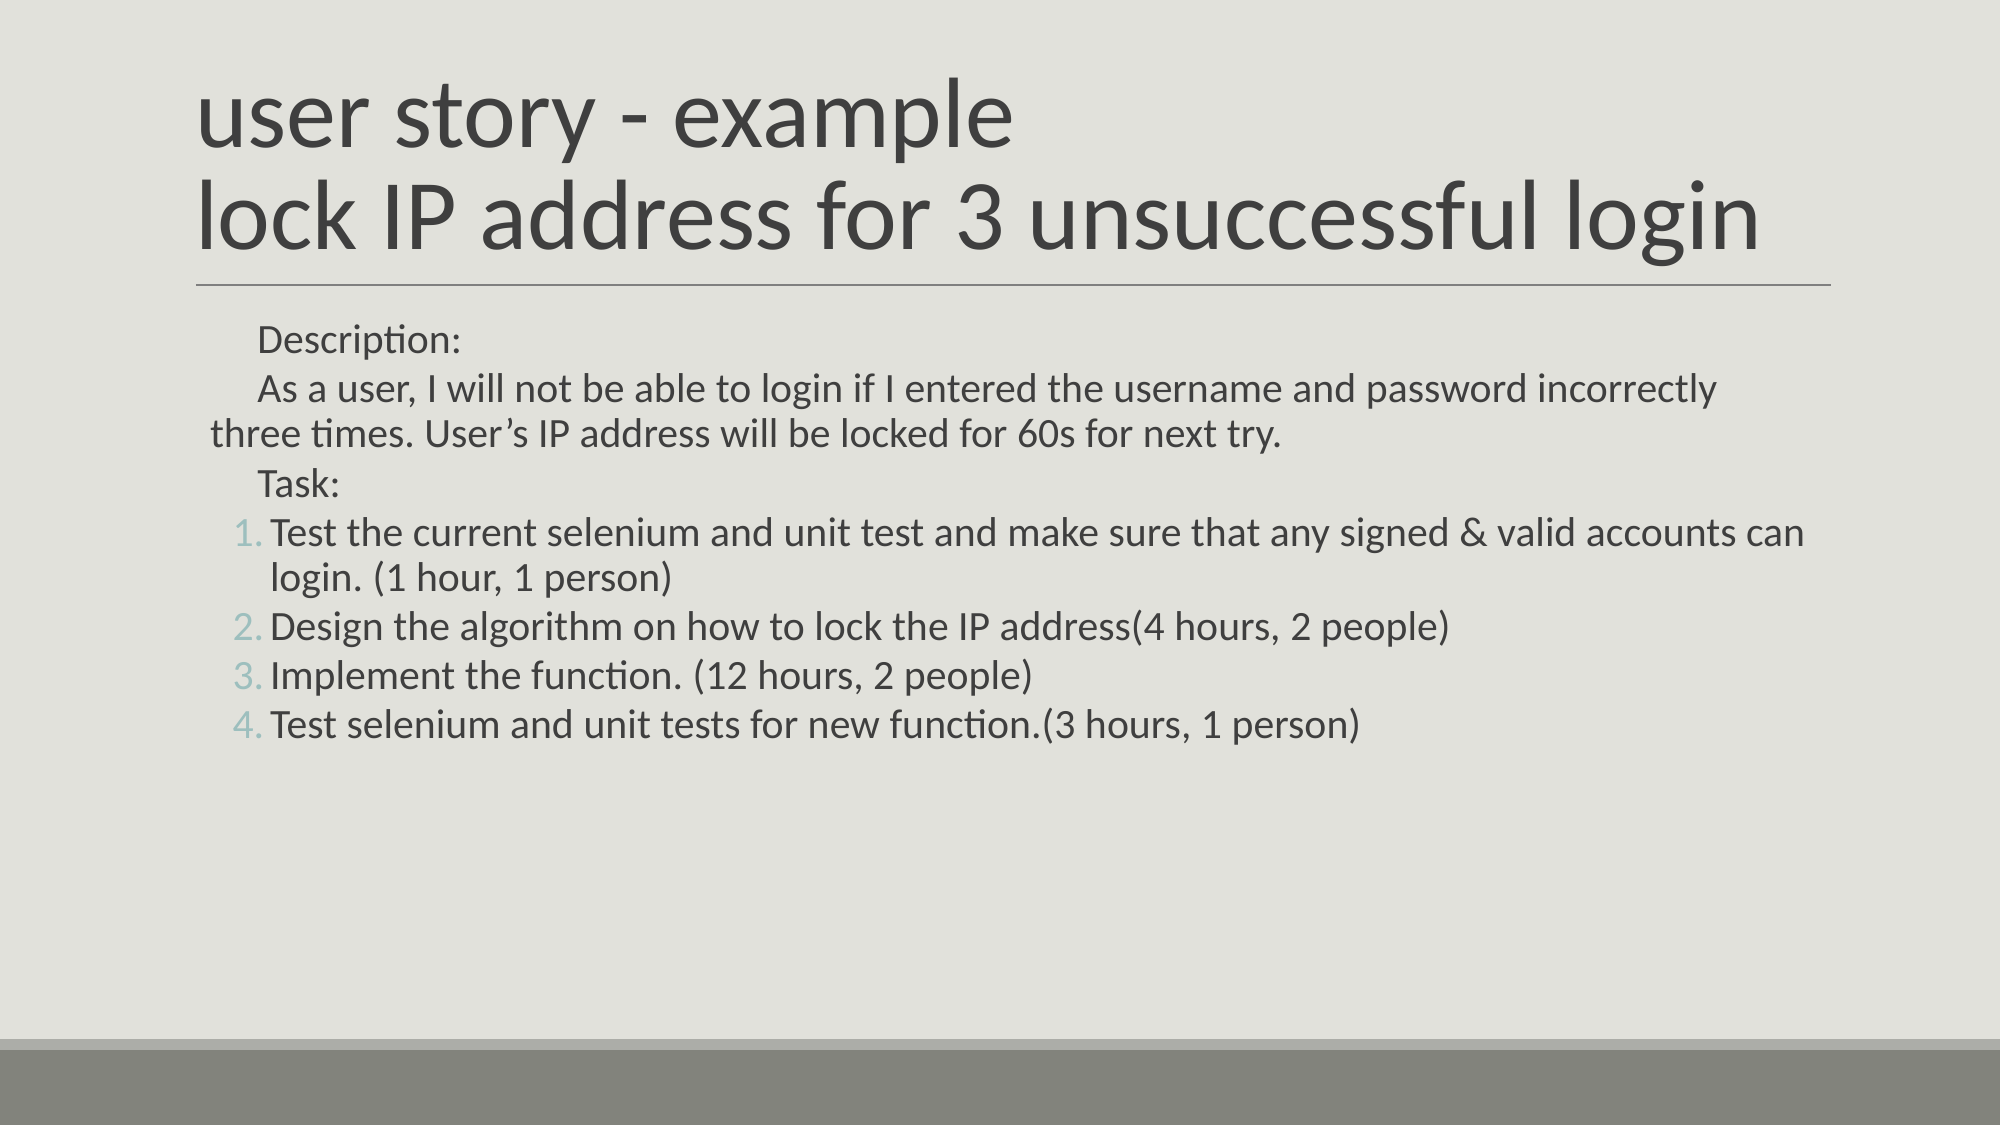

# user story - example
lock IP address for 3 unsuccessful login
Description:
As a user, I will not be able to login if I entered the username and password incorrectly three times. User’s IP address will be locked for 60s for next try.
Task:
Test the current selenium and unit test and make sure that any signed & valid accounts can login. (1 hour, 1 person)
Design the algorithm on how to lock the IP address(4 hours, 2 people)
Implement the function. (12 hours, 2 people)
Test selenium and unit tests for new function.(3 hours, 1 person)